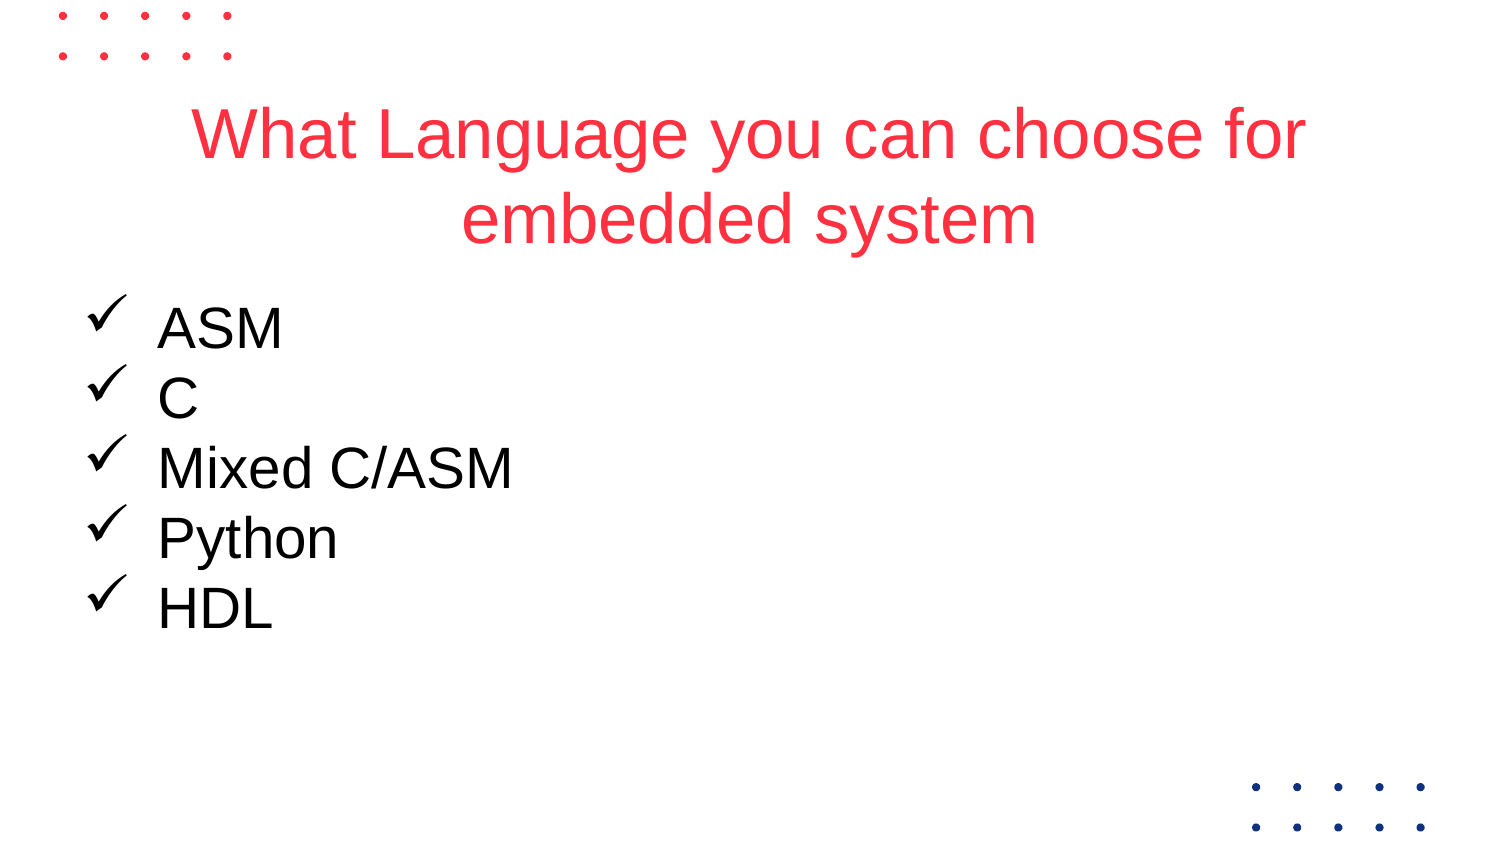

# What Language you can choose for embedded system
ASM
C
Mixed C/ASM
Python
HDL